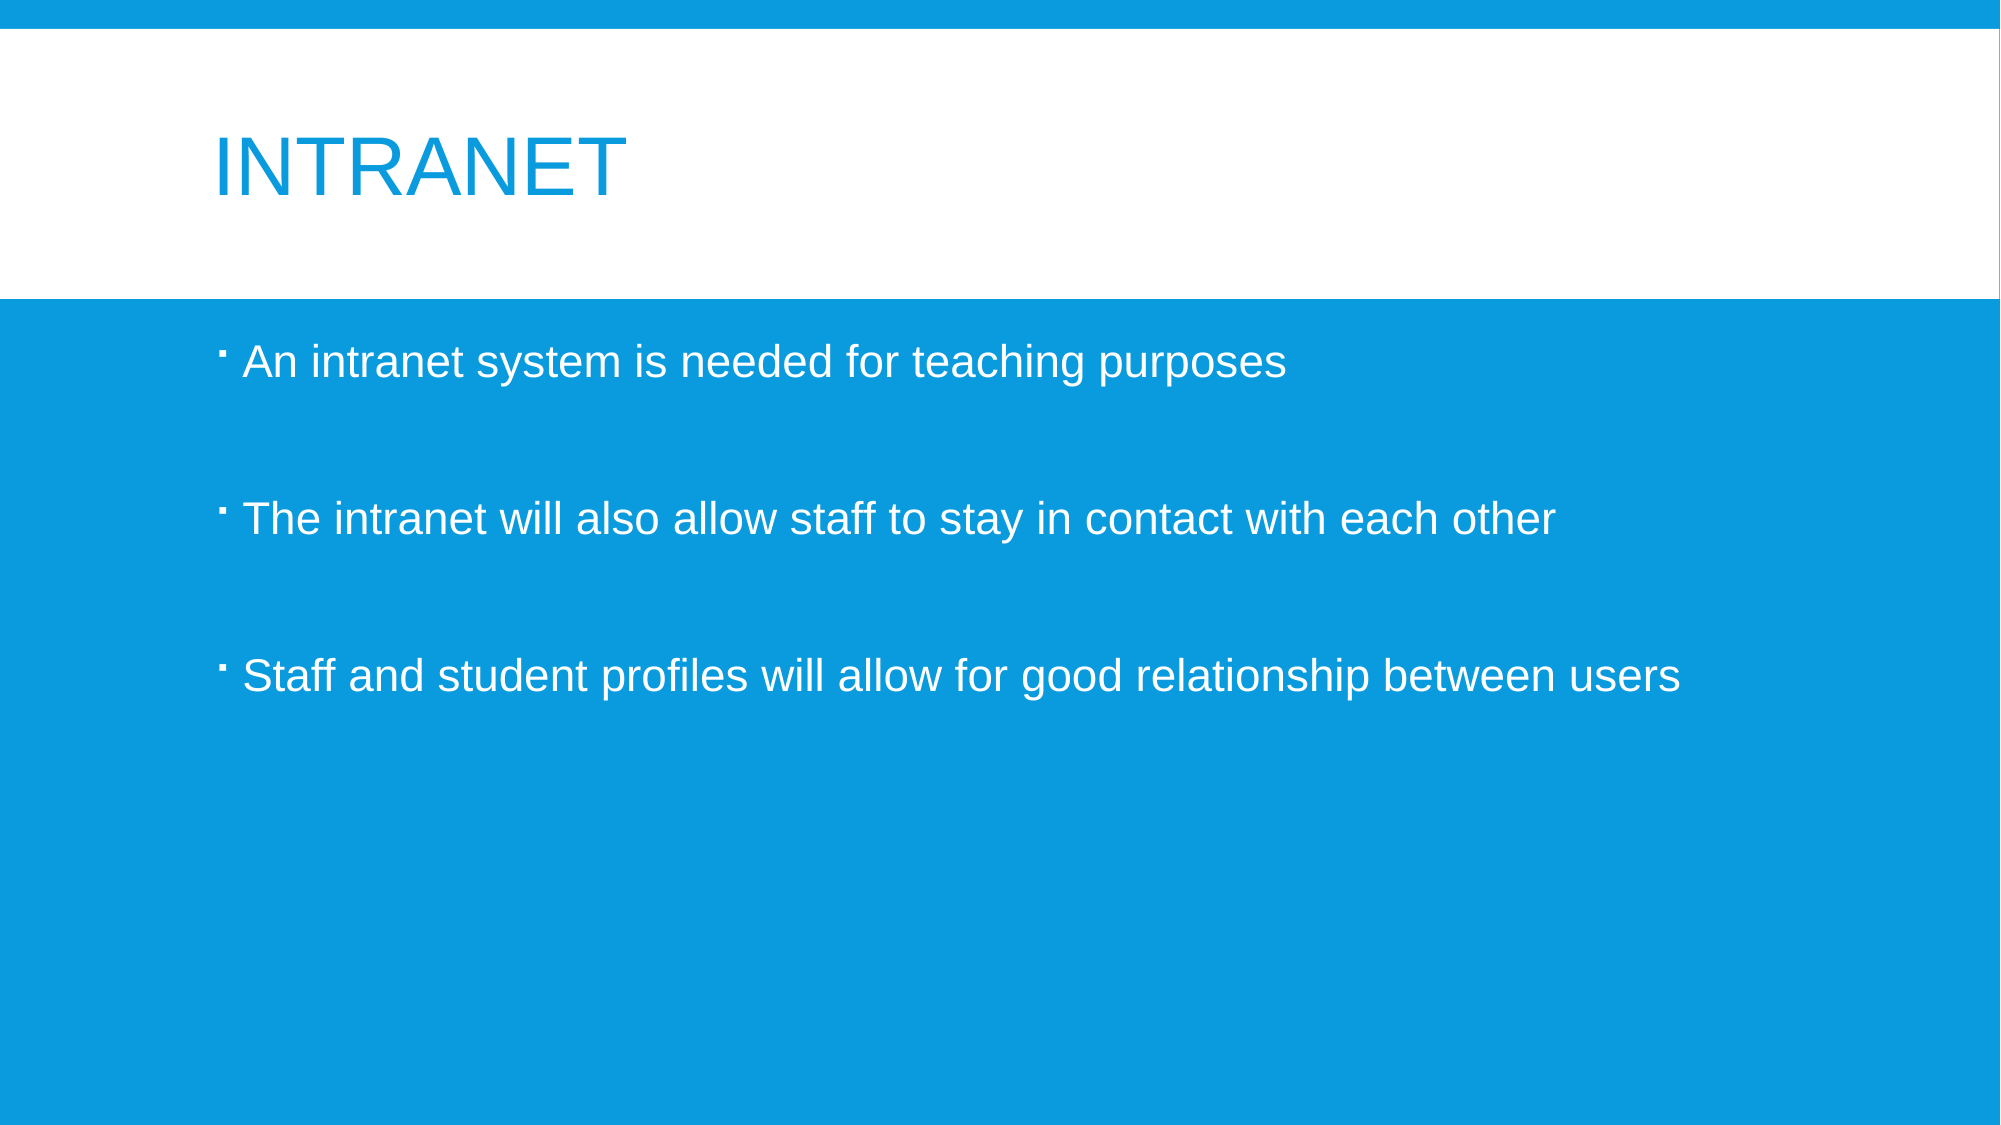

# Intranet
An intranet system is needed for teaching purposes

The intranet will also allow staff to stay in contact with each other

Staff and student profiles will allow for good relationship between users